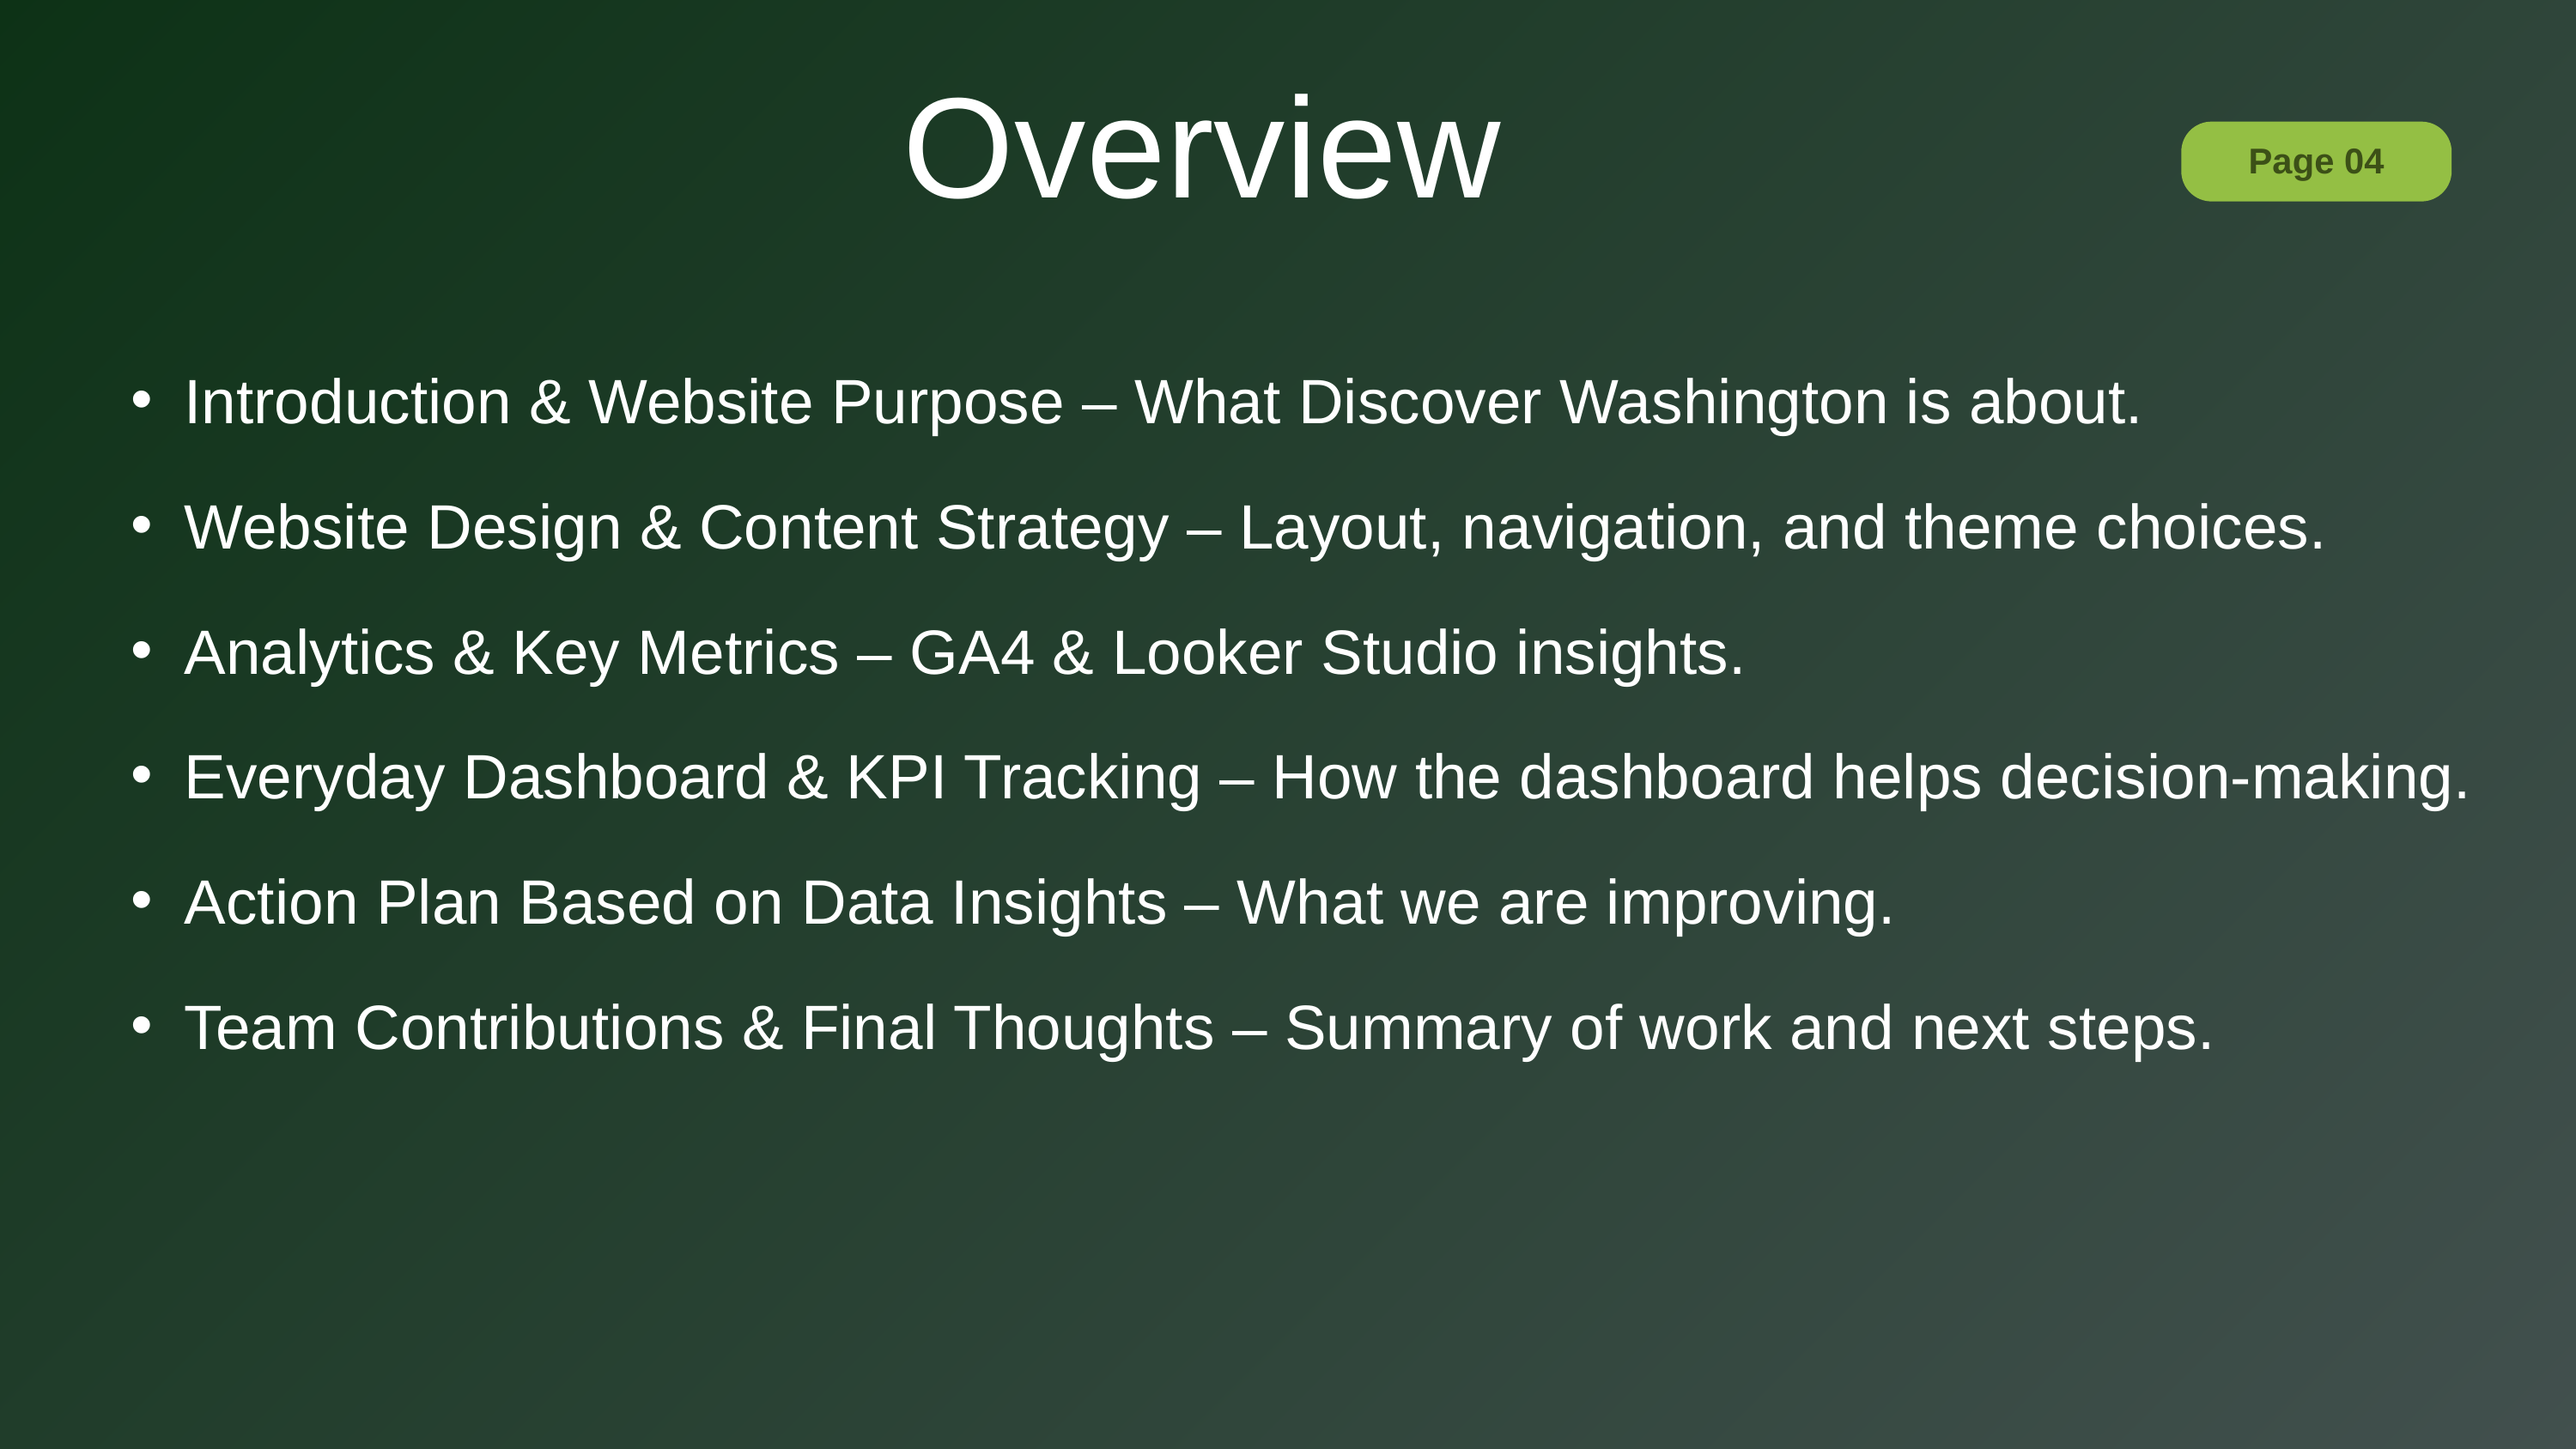

Overview

Page 04
Introduction & Website Purpose – What Discover Washington is about.
Website Design & Content Strategy – Layout, navigation, and theme choices.
Analytics & Key Metrics – GA4 & Looker Studio insights.
Everyday Dashboard & KPI Tracking – How the dashboard helps decision-making.
Action Plan Based on Data Insights – What we are improving.
Team Contributions & Final Thoughts – Summary of work and next steps.